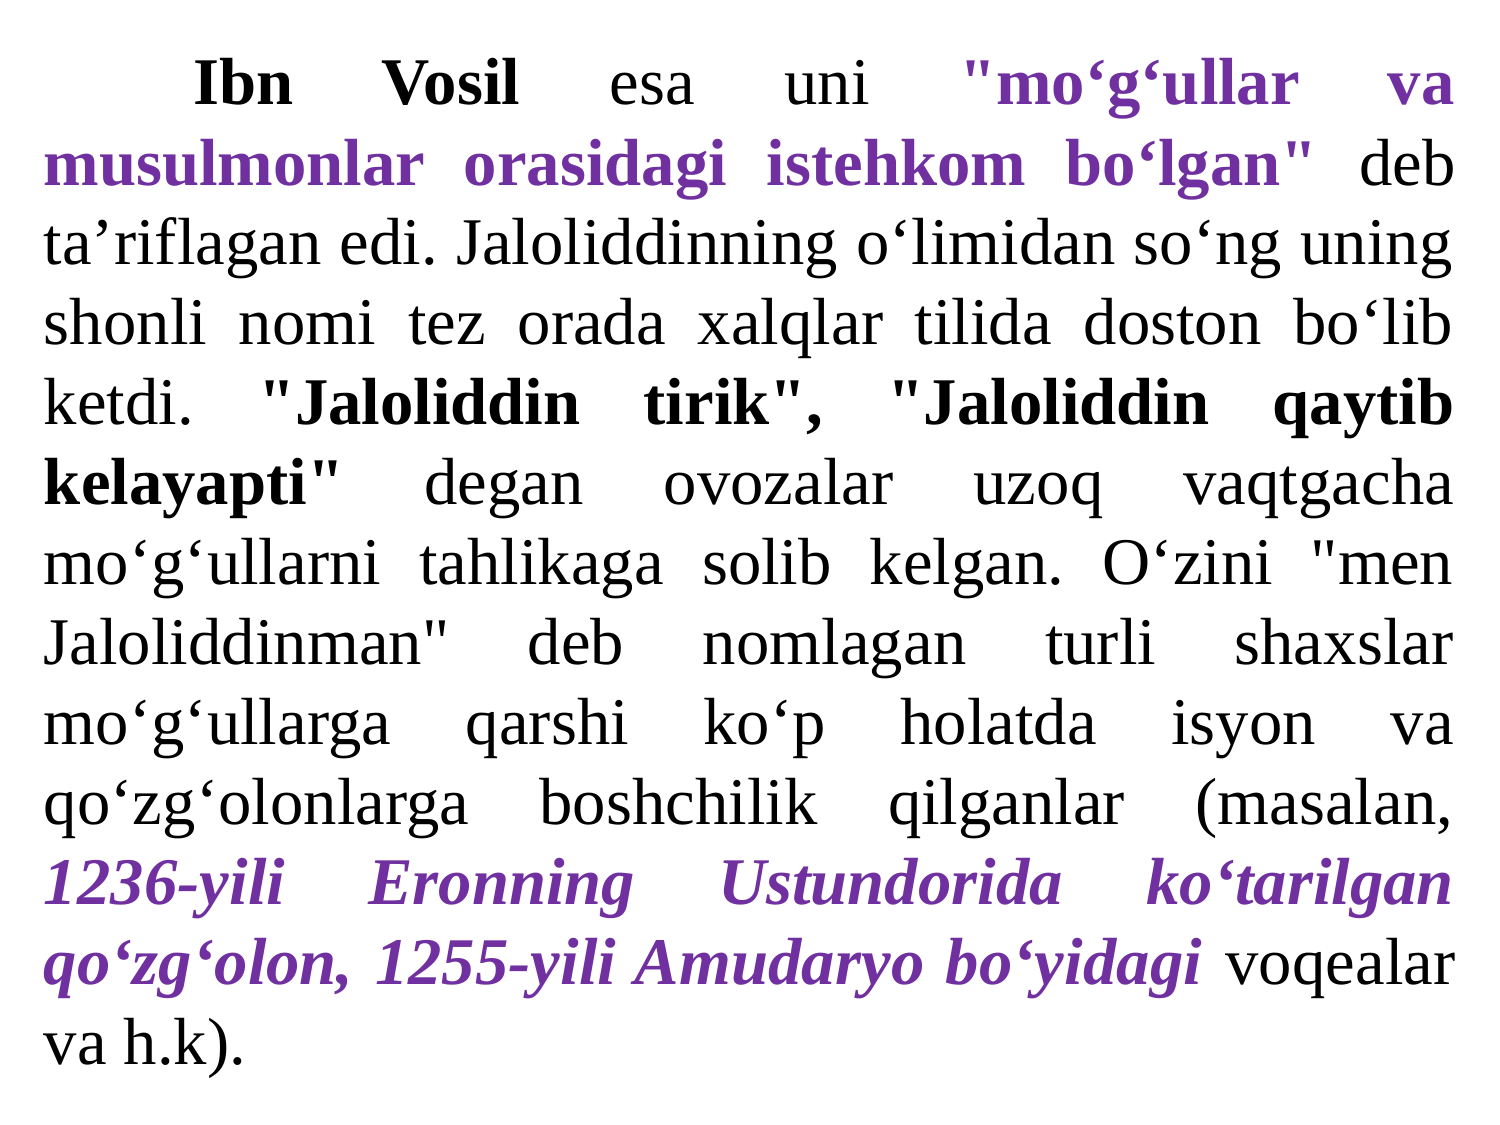

Ibn Vosil esa uni "mo‘g‘ullar va musulmonlar orasidagi istehkom bo‘lgan" deb ta’riflagan edi. Jaloliddinning o‘limidan so‘ng uning shonli nomi tez orada xalqlar tilida doston bo‘lib ketdi. "Jaloliddin tirik", "Jaloliddin qaytib kelayapti" degan ovozalar uzoq vaqtgacha mo‘g‘ullarni tahlikaga solib kelgan. O‘zini "men Jaloliddinman" deb nomlagan turli shaxslar mo‘g‘ullarga qarshi ko‘p holatda isyon va qo‘zg‘olonlarga boshchilik qilganlar (masalan, 1236-yili Eronning Ustundorida ko‘tarilgan qo‘zg‘olon, 1255-yili Amudaryo bo‘yidagi voqealar va h.k).